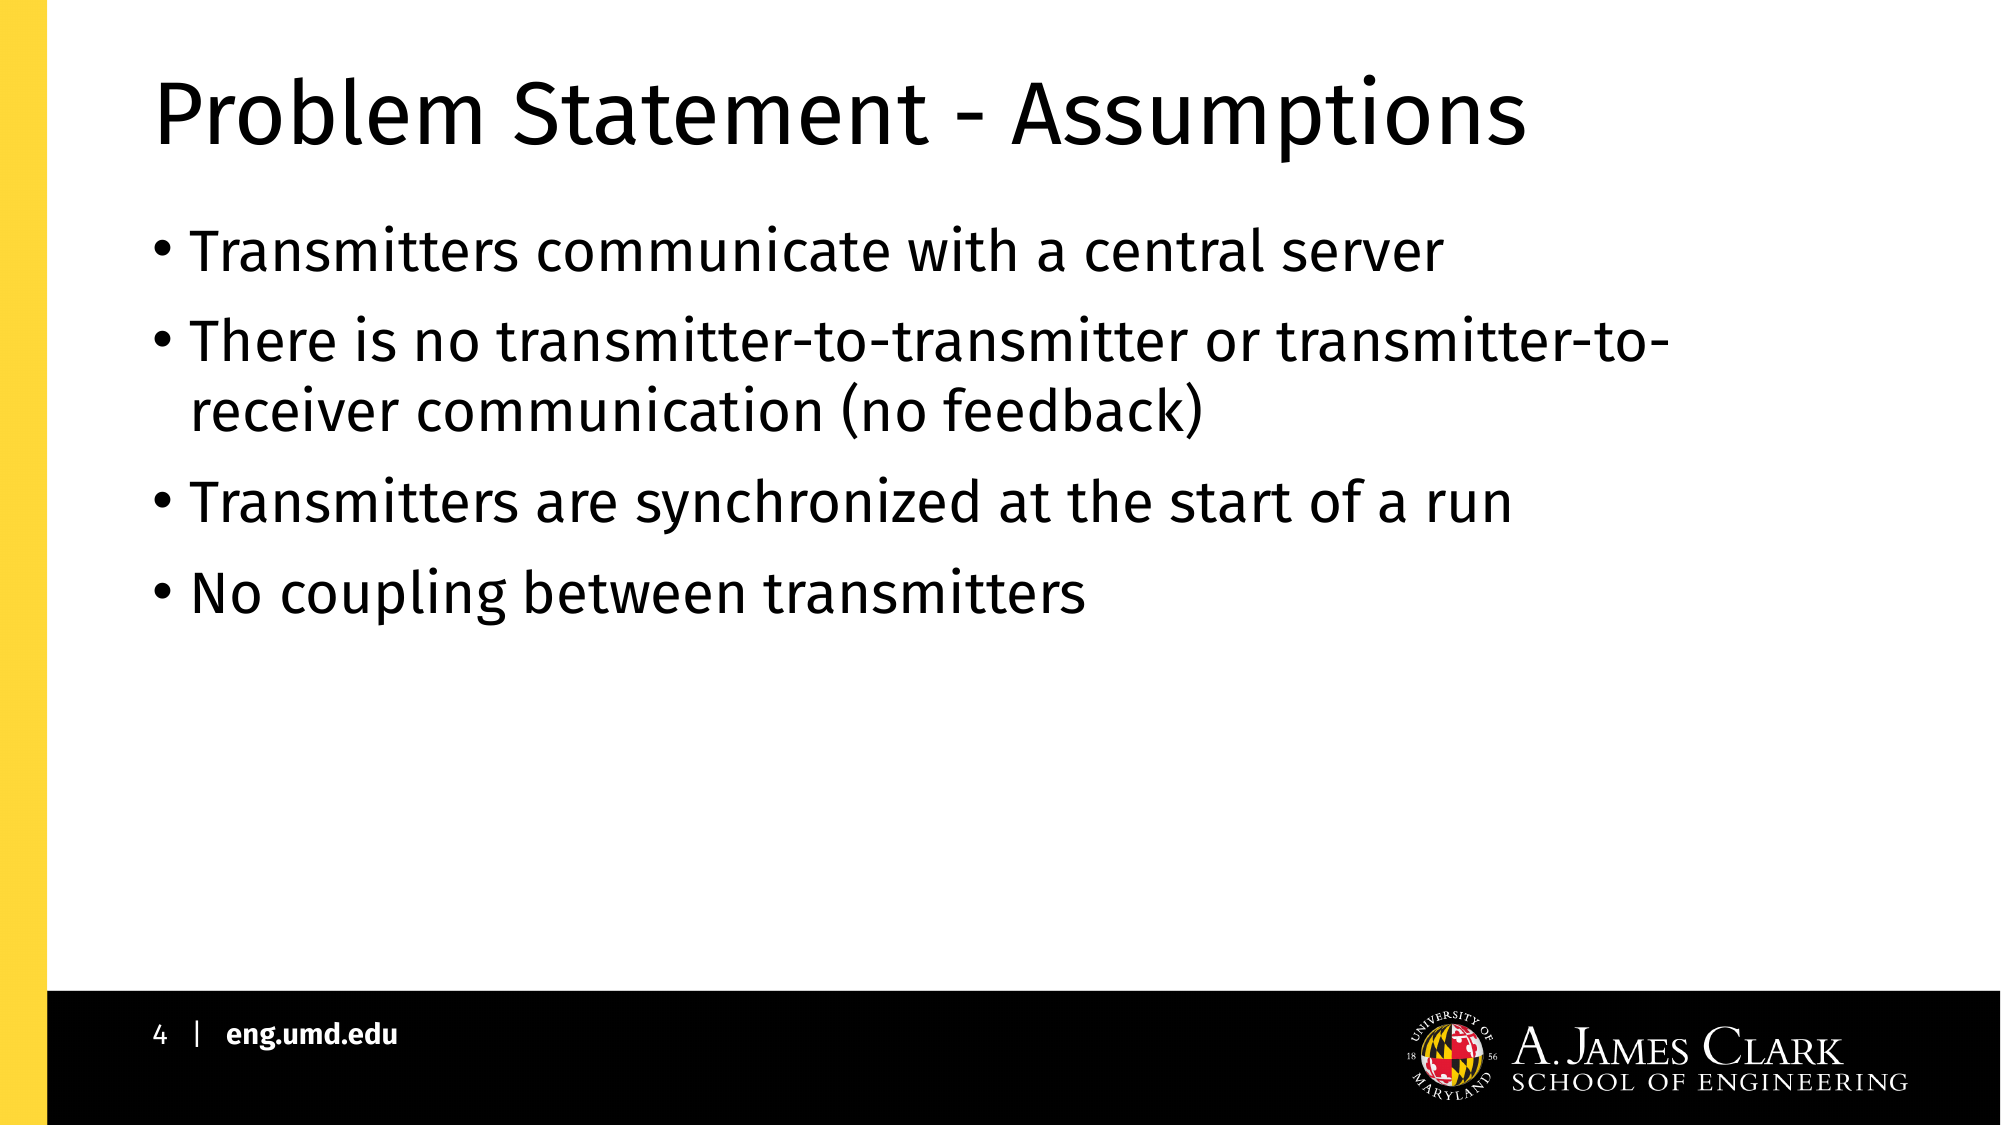

# Problem Statement - Assumptions
Transmitters communicate with a central server
There is no transmitter-to-transmitter or transmitter-to-receiver communication (no feedback)
Transmitters are synchronized at the start of a run
No coupling between transmitters
4   |   eng.umd.edu